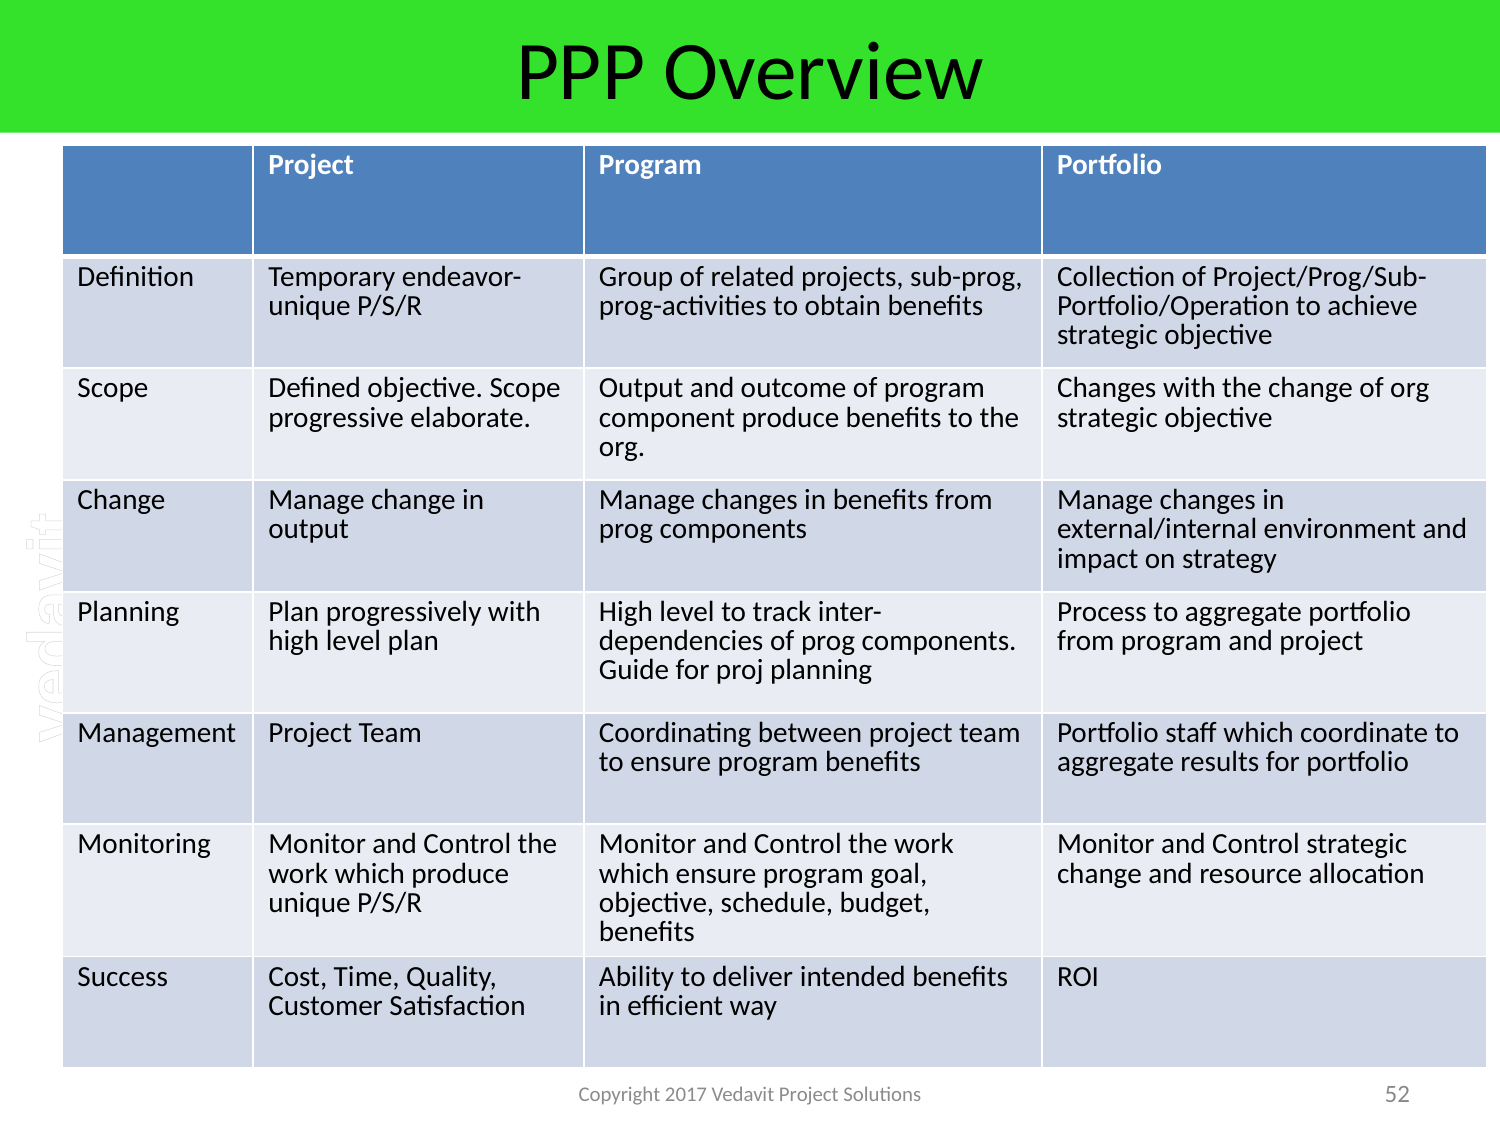

# PPP Overview
|  | Project | Program | Portfolio |
| --- | --- | --- | --- |
| Definition | Temporary endeavor- unique P/S/R | Group of related projects, sub-prog, prog-activities to obtain benefits | Collection of Project/Prog/Sub-Portfolio/Operation to achieve strategic objective |
| Scope | Defined objective. Scope progressive elaborate. | Output and outcome of program component produce benefits to the org. | Changes with the change of org strategic objective |
| Change | Manage change in output | Manage changes in benefits from prog components | Manage changes in external/internal environment and impact on strategy |
| Planning | Plan progressively with high level plan | High level to track inter-dependencies of prog components. Guide for proj planning | Process to aggregate portfolio from program and project |
| Management | Project Team | Coordinating between project team to ensure program benefits | Portfolio staff which coordinate to aggregate results for portfolio |
| Monitoring | Monitor and Control the work which produce unique P/S/R | Monitor and Control the work which ensure program goal, objective, schedule, budget, benefits | Monitor and Control strategic change and resource allocation |
| Success | Cost, Time, Quality, Customer Satisfaction | Ability to deliver intended benefits in efficient way | ROI |
Copyright 2017 Vedavit Project Solutions
52